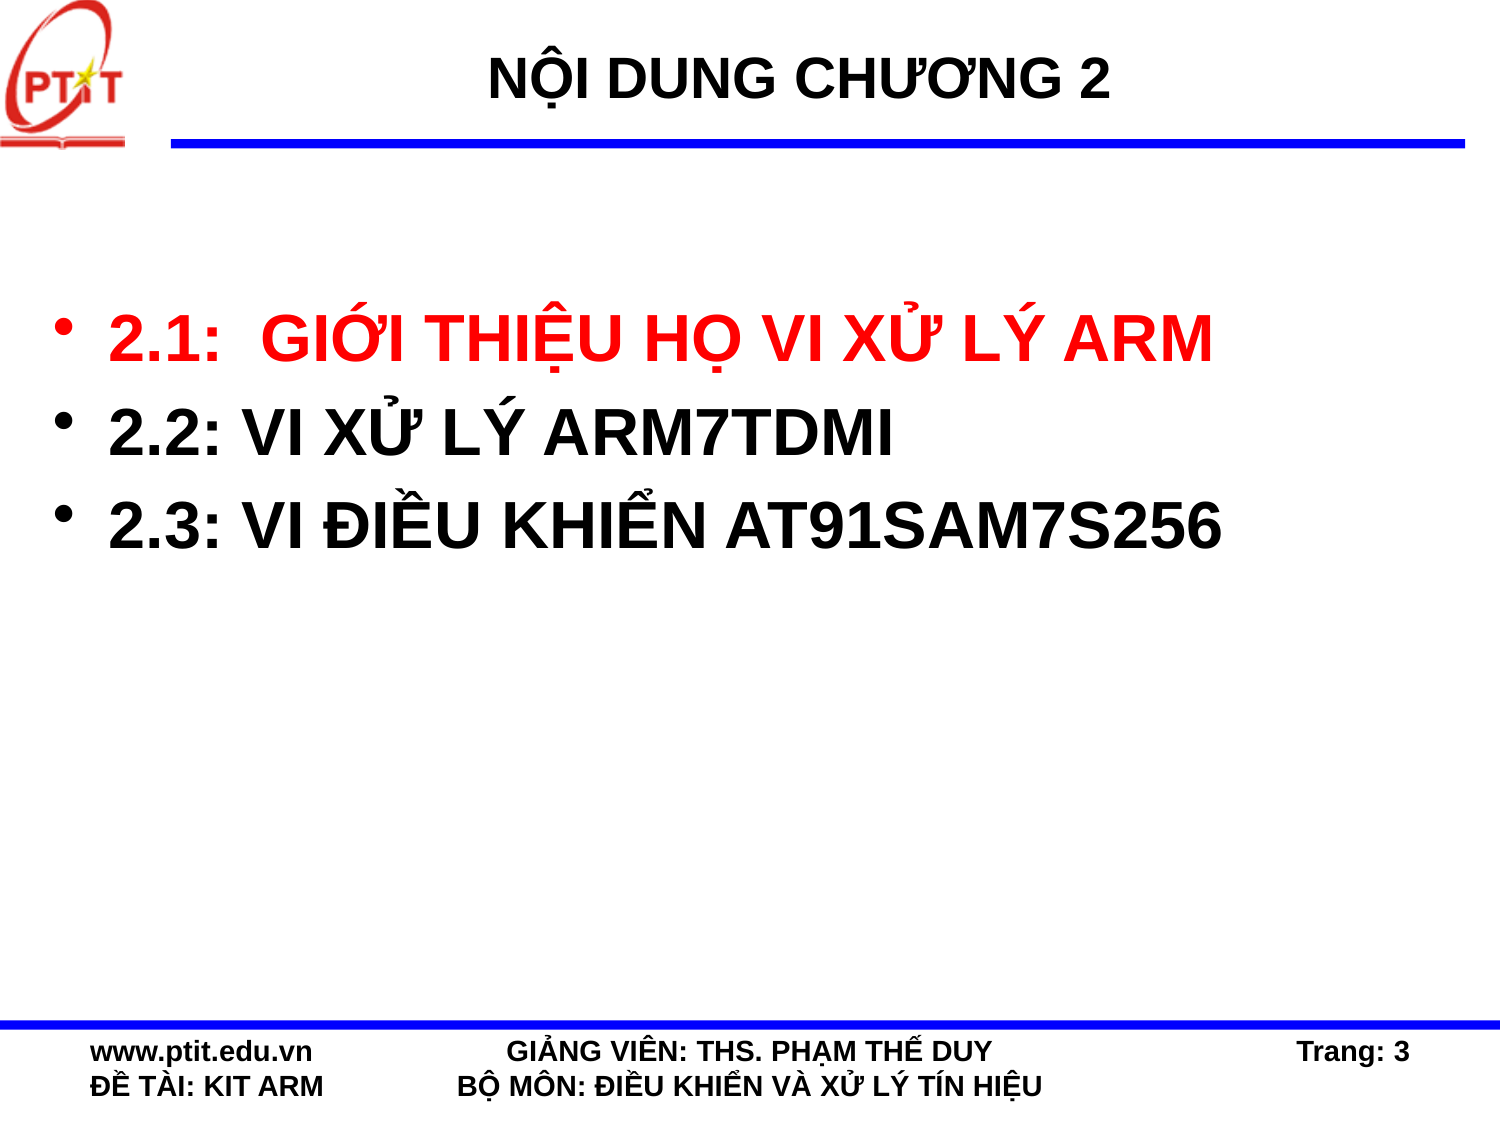

# NỘI DUNG CHƯƠNG 2
2.1:  GIỚI THIỆU HỌ VI XỬ LÝ ARM
2.2: VI XỬ LÝ ARM7TDMI
2.3: VI ĐIỀU KHIỂN AT91SAM7S256
www.ptit.edu.vn
ĐỀ TÀI: KIT ARM
GIẢNG VIÊN: THS. PHẠM THẾ DUY
BỘ MÔN: ĐIỀU KHIỂN VÀ XỬ LÝ TÍN HIỆU
Trang: 3